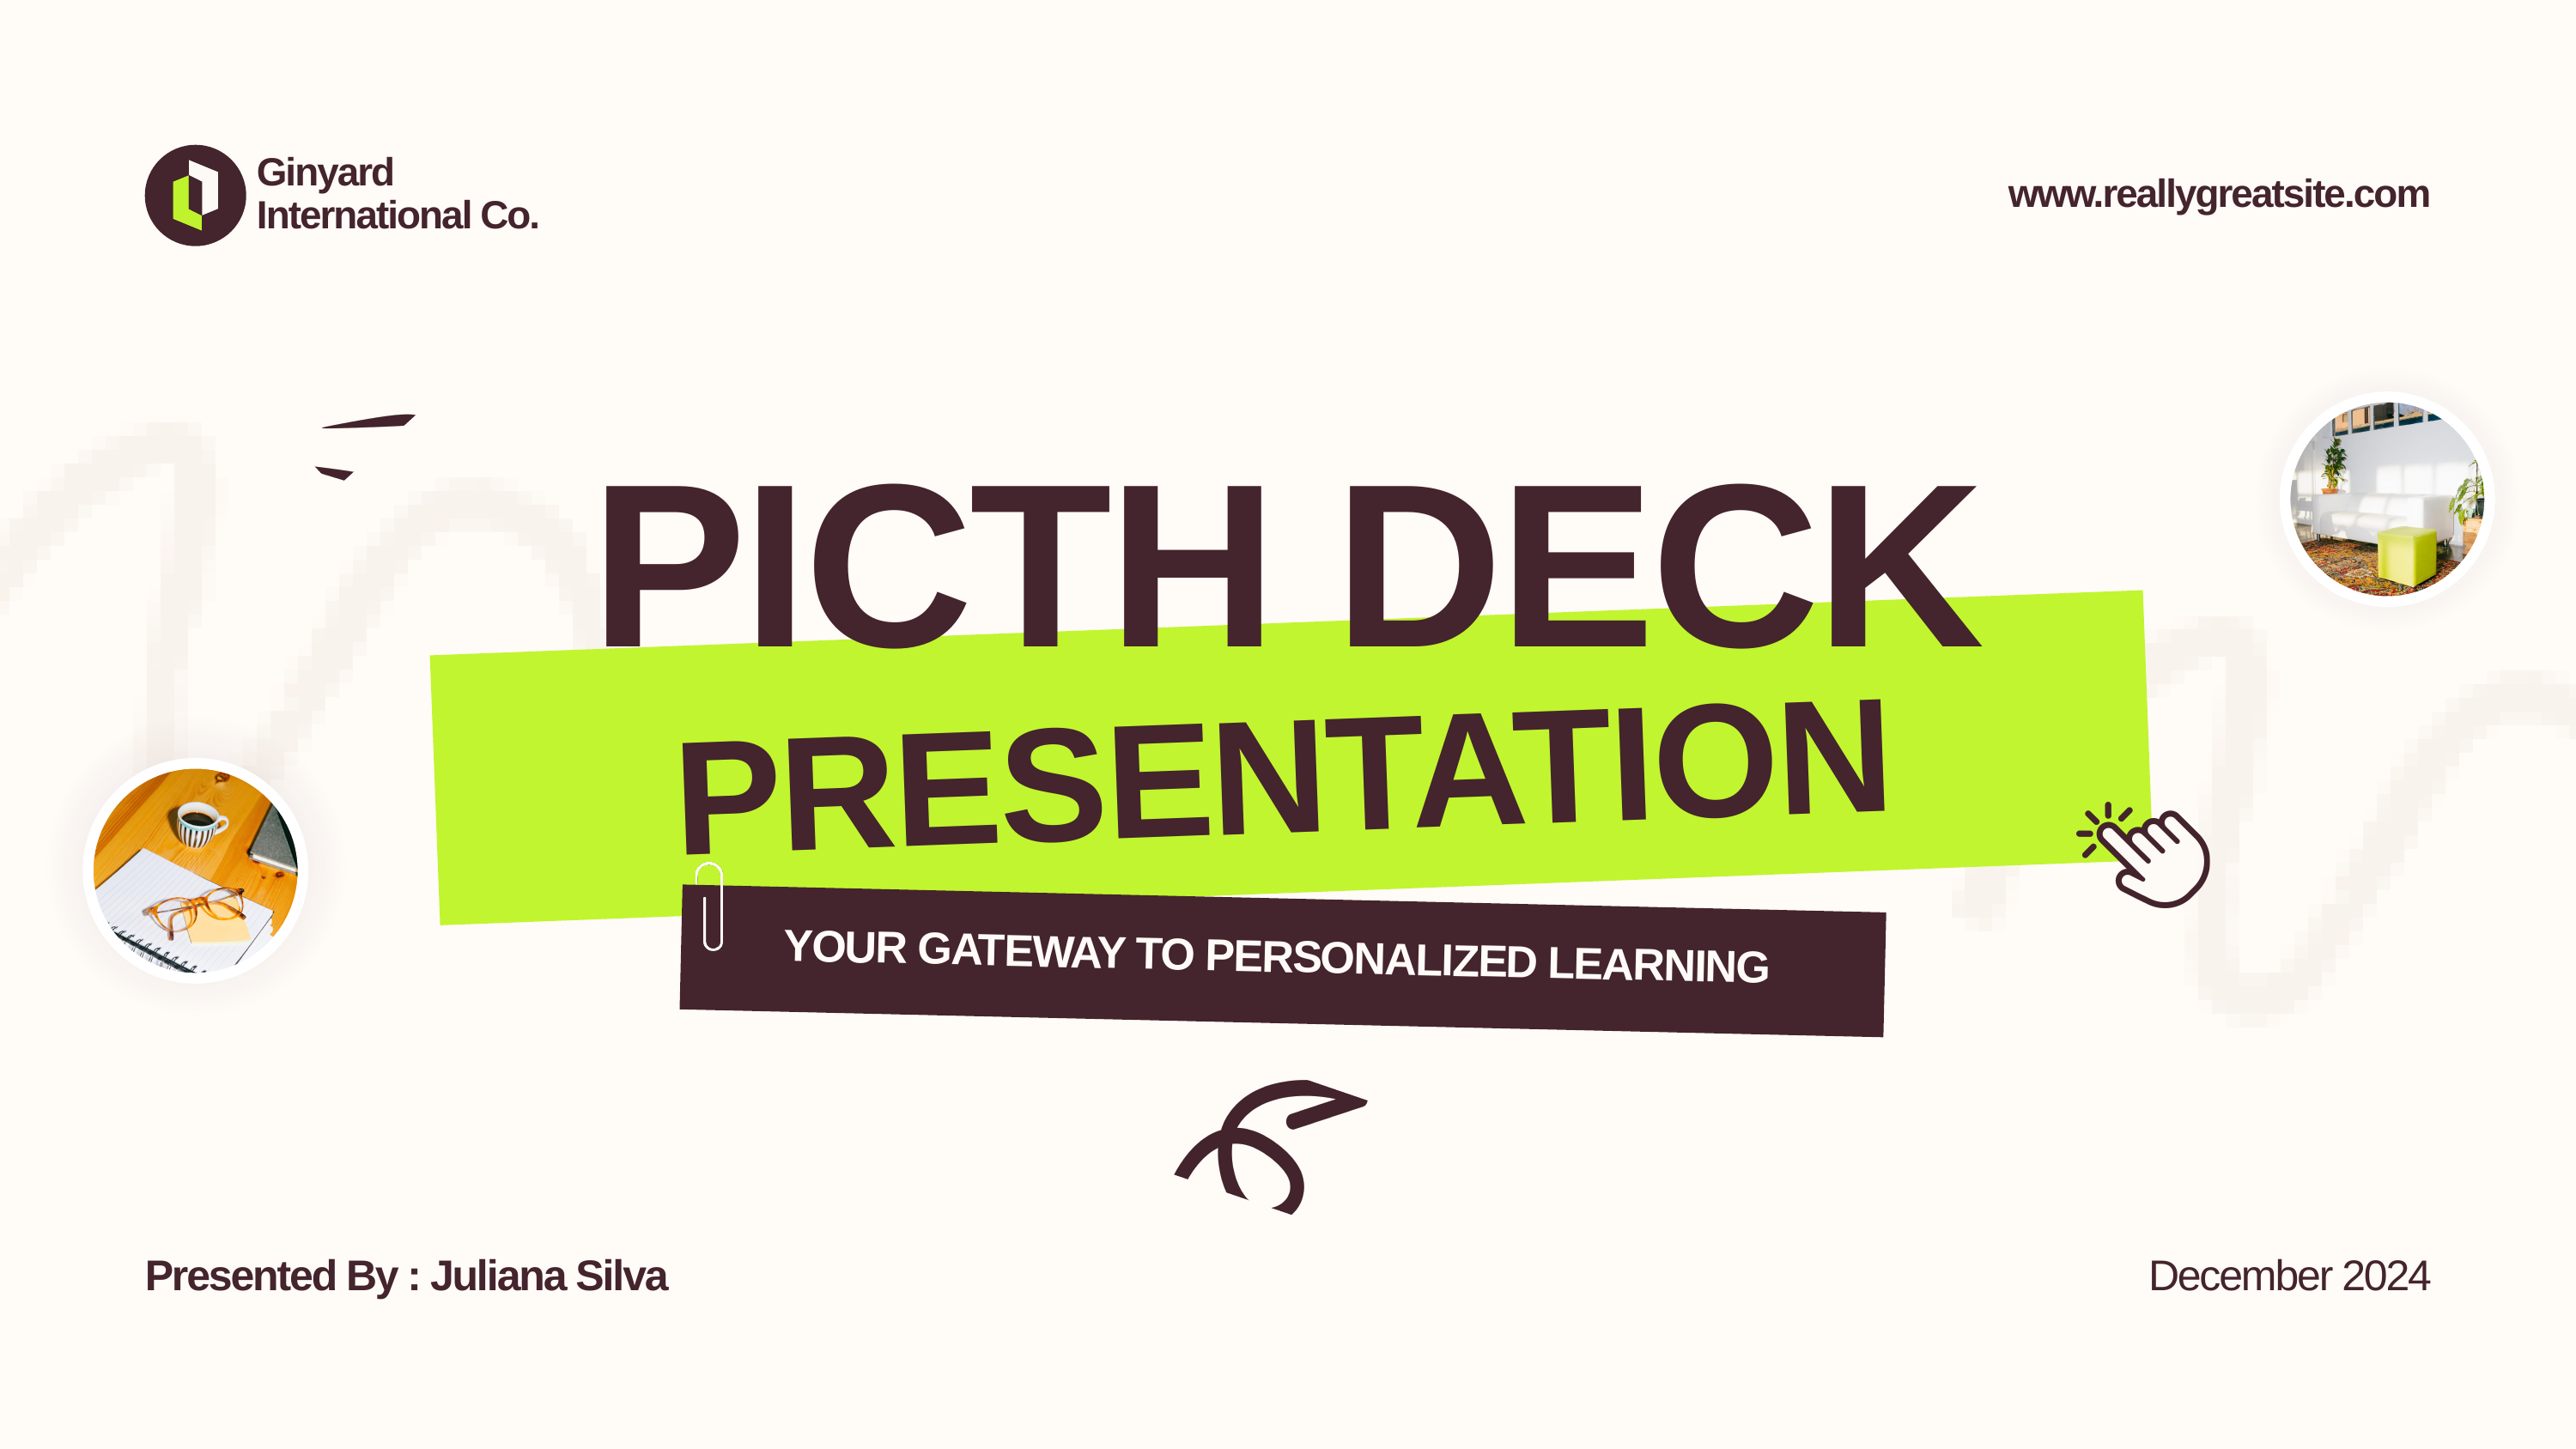

Ginyard International Co.

www.reallygreatsite.com

PICTH DECK

PRESENTATION

YOUR GATEWAY TO PERSONALIZED LEARNING

Presented By : Juliana Silva
December 2024